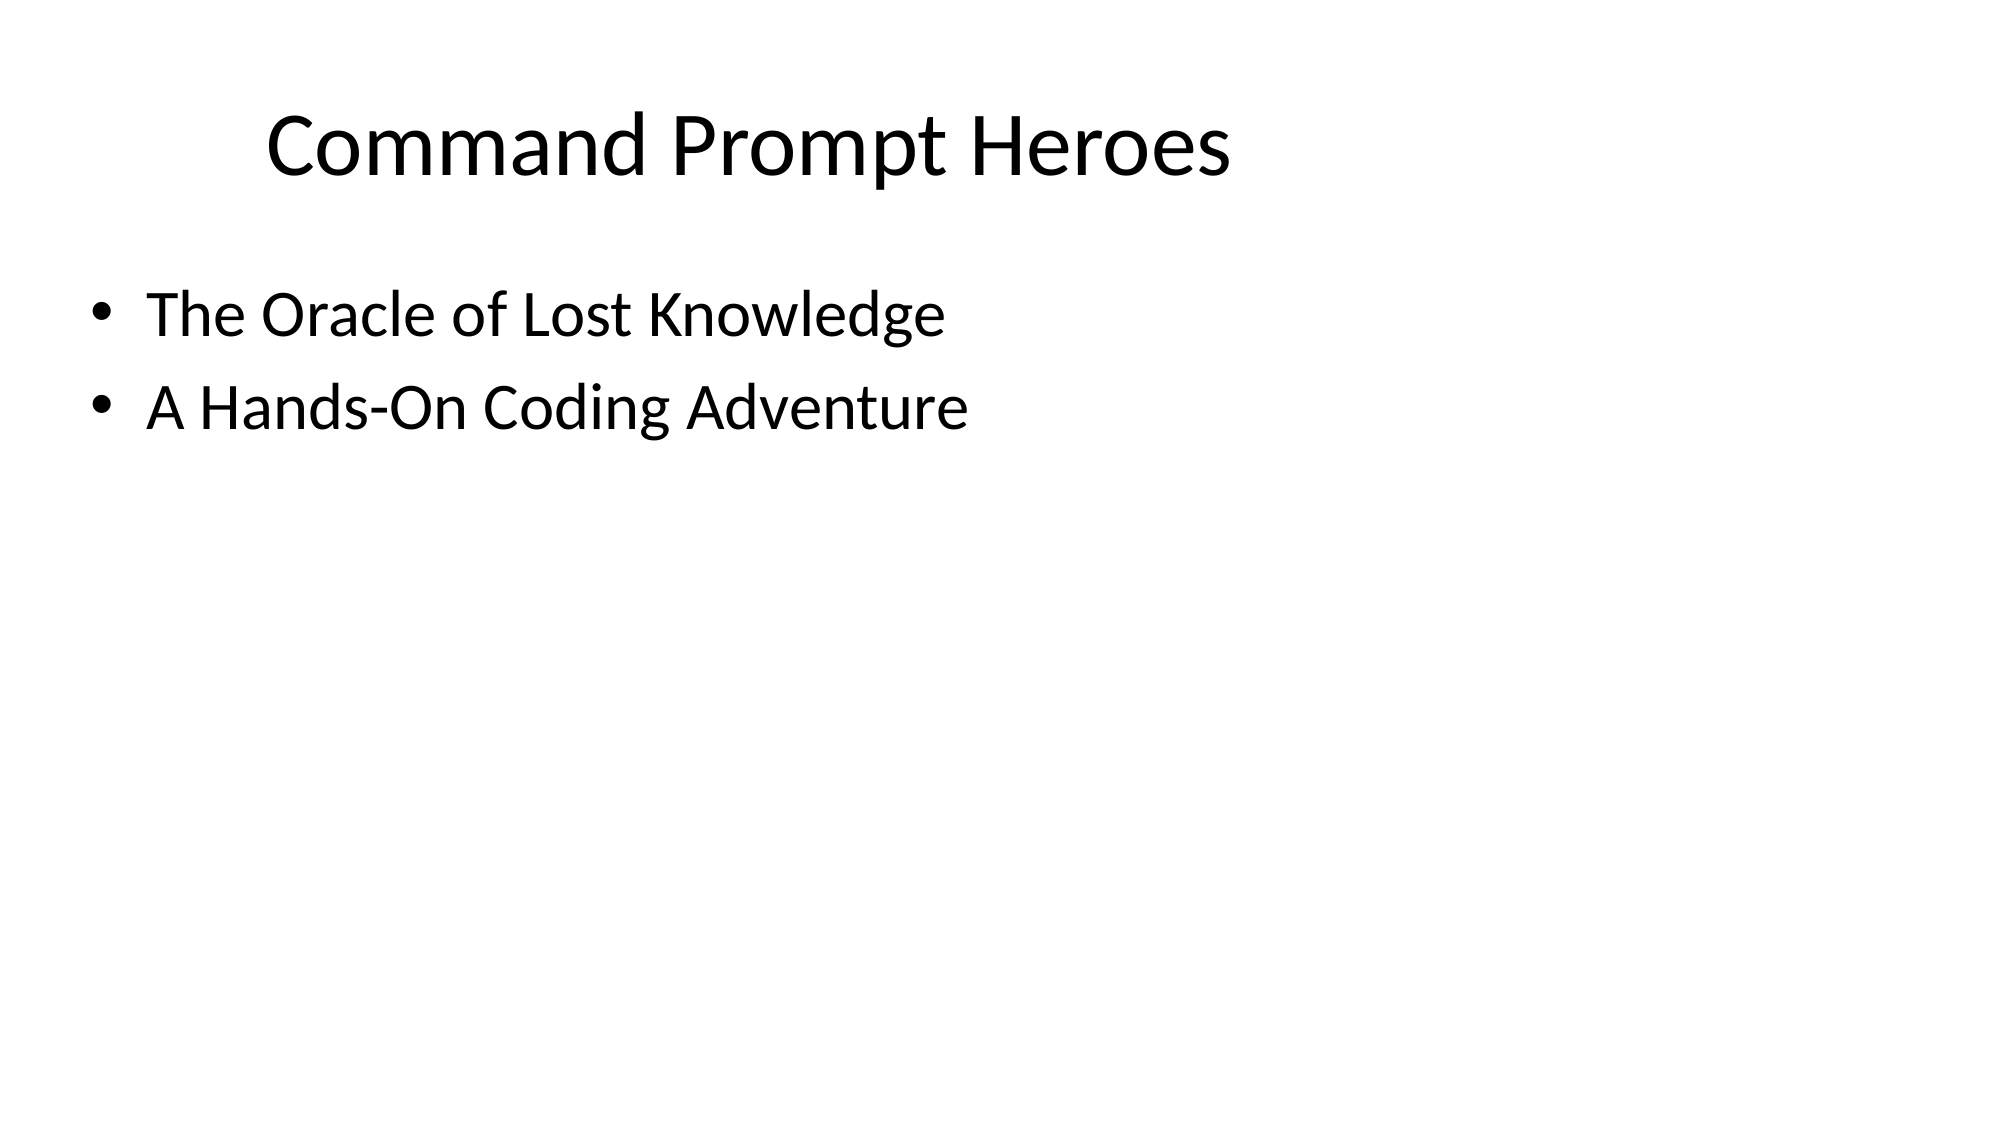

# Command Prompt Heroes
The Oracle of Lost Knowledge
A Hands-On Coding Adventure